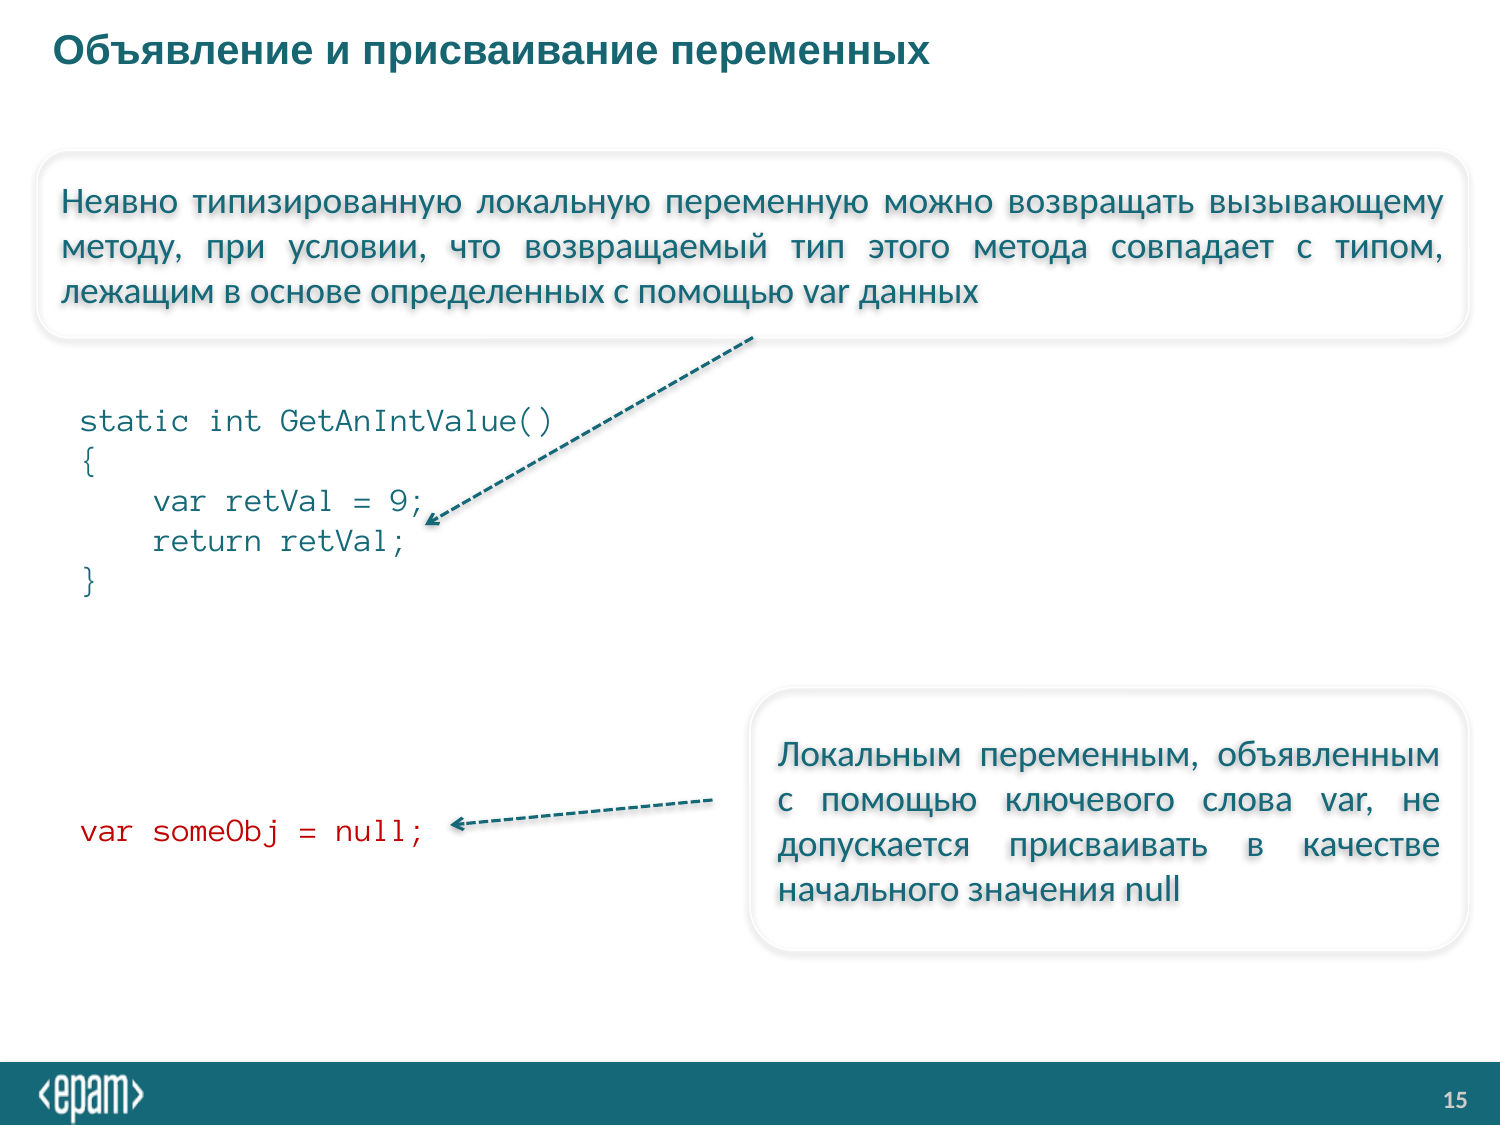

# Объявление и присваивание переменных
Неявно типизированную локальную переменную можно возвращать вызывающему методу, при условии, что возвращаемый тип этого метода совпадает с типом, лежащим в основе определенных с помощью var данных
static int GetAnIntValue()
{
    var retVal = 9;
    return retVal;
}
Локальным переменным, объявленным с помощью ключевого слова var, не допускается присваивать в качестве начального значения null
var someObj = null;